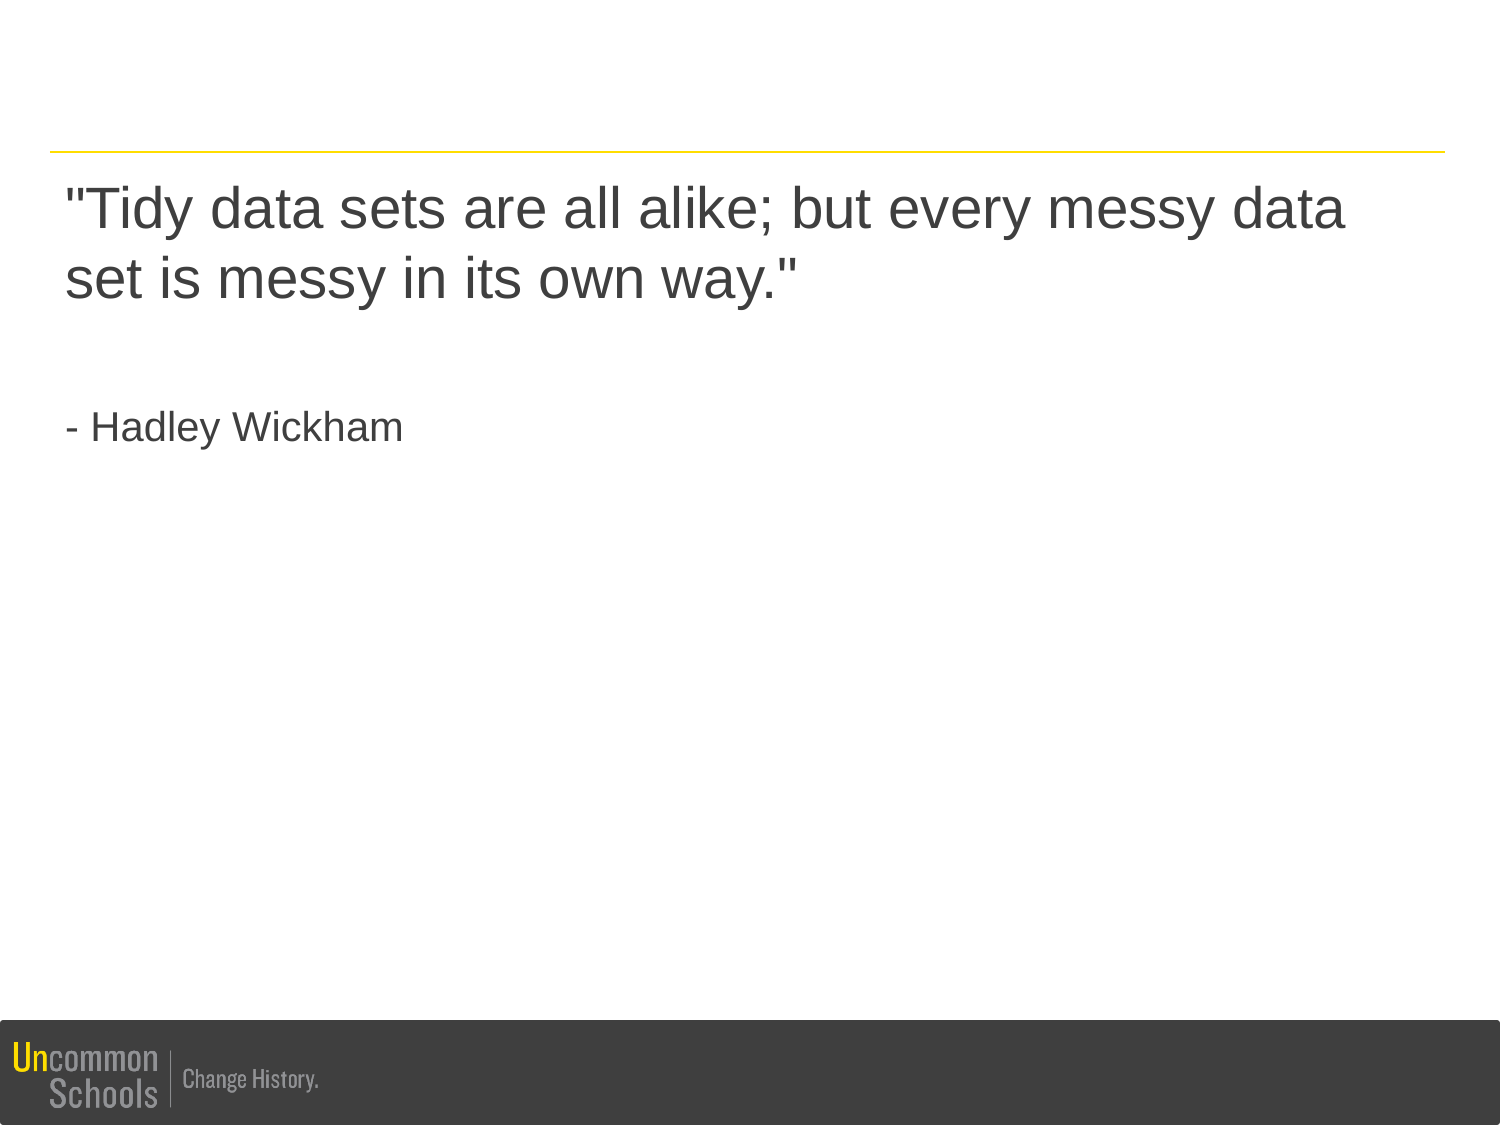

#
"Tidy data sets are all alike; but every messy data set is messy in its own way."

- Hadley Wickham